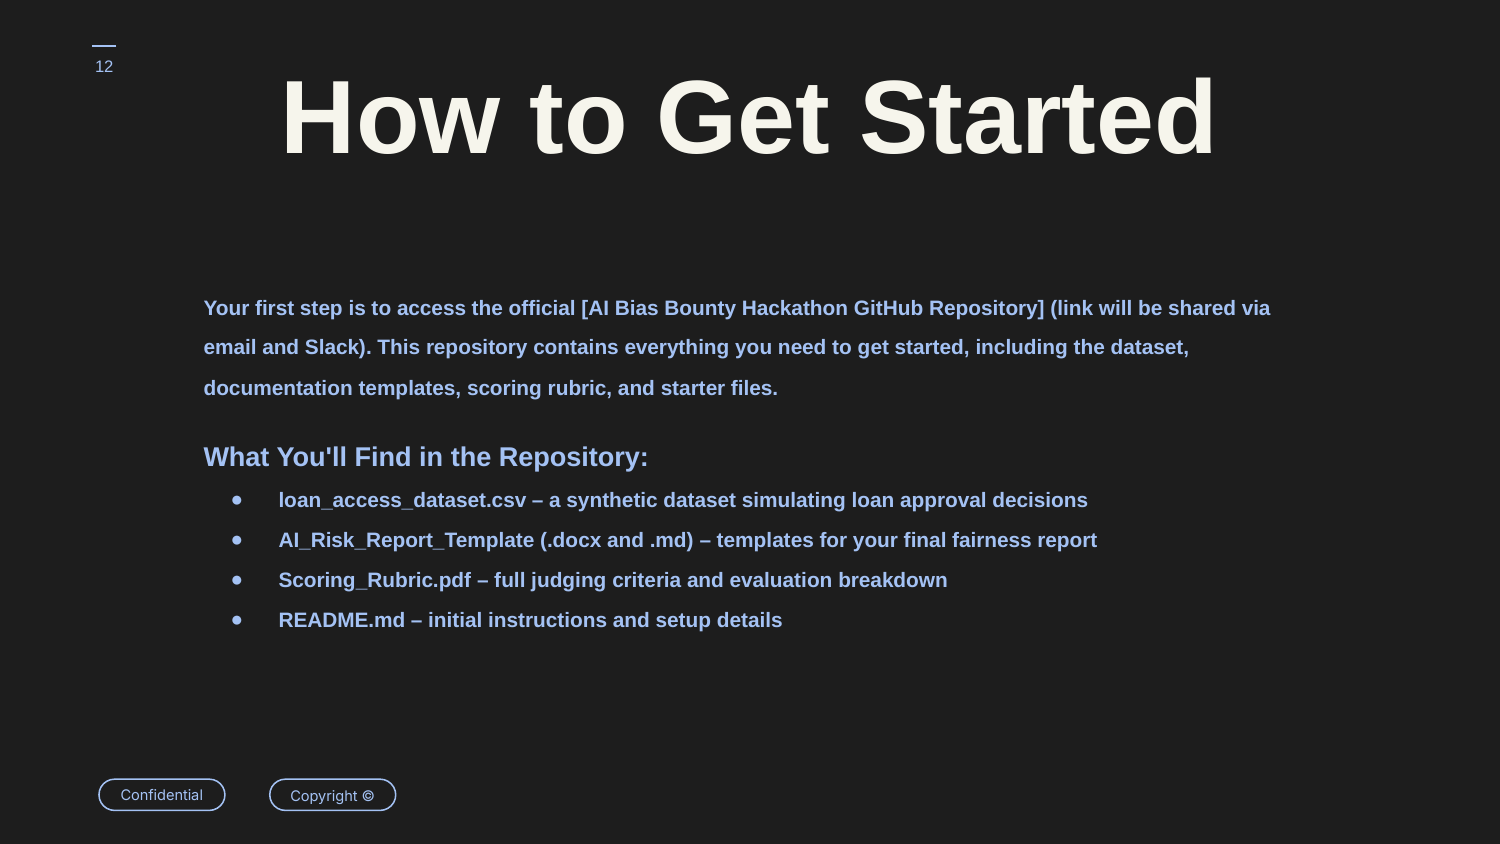

12
How to Get Started
Your first step is to access the official [AI Bias Bounty Hackathon GitHub Repository] (link will be shared via email and Slack). This repository contains everything you need to get started, including the dataset, documentation templates, scoring rubric, and starter files.
What You'll Find in the Repository:
loan_access_dataset.csv – a synthetic dataset simulating loan approval decisions
AI_Risk_Report_Template (.docx and .md) – templates for your final fairness report
Scoring_Rubric.pdf – full judging criteria and evaluation breakdown
README.md – initial instructions and setup details